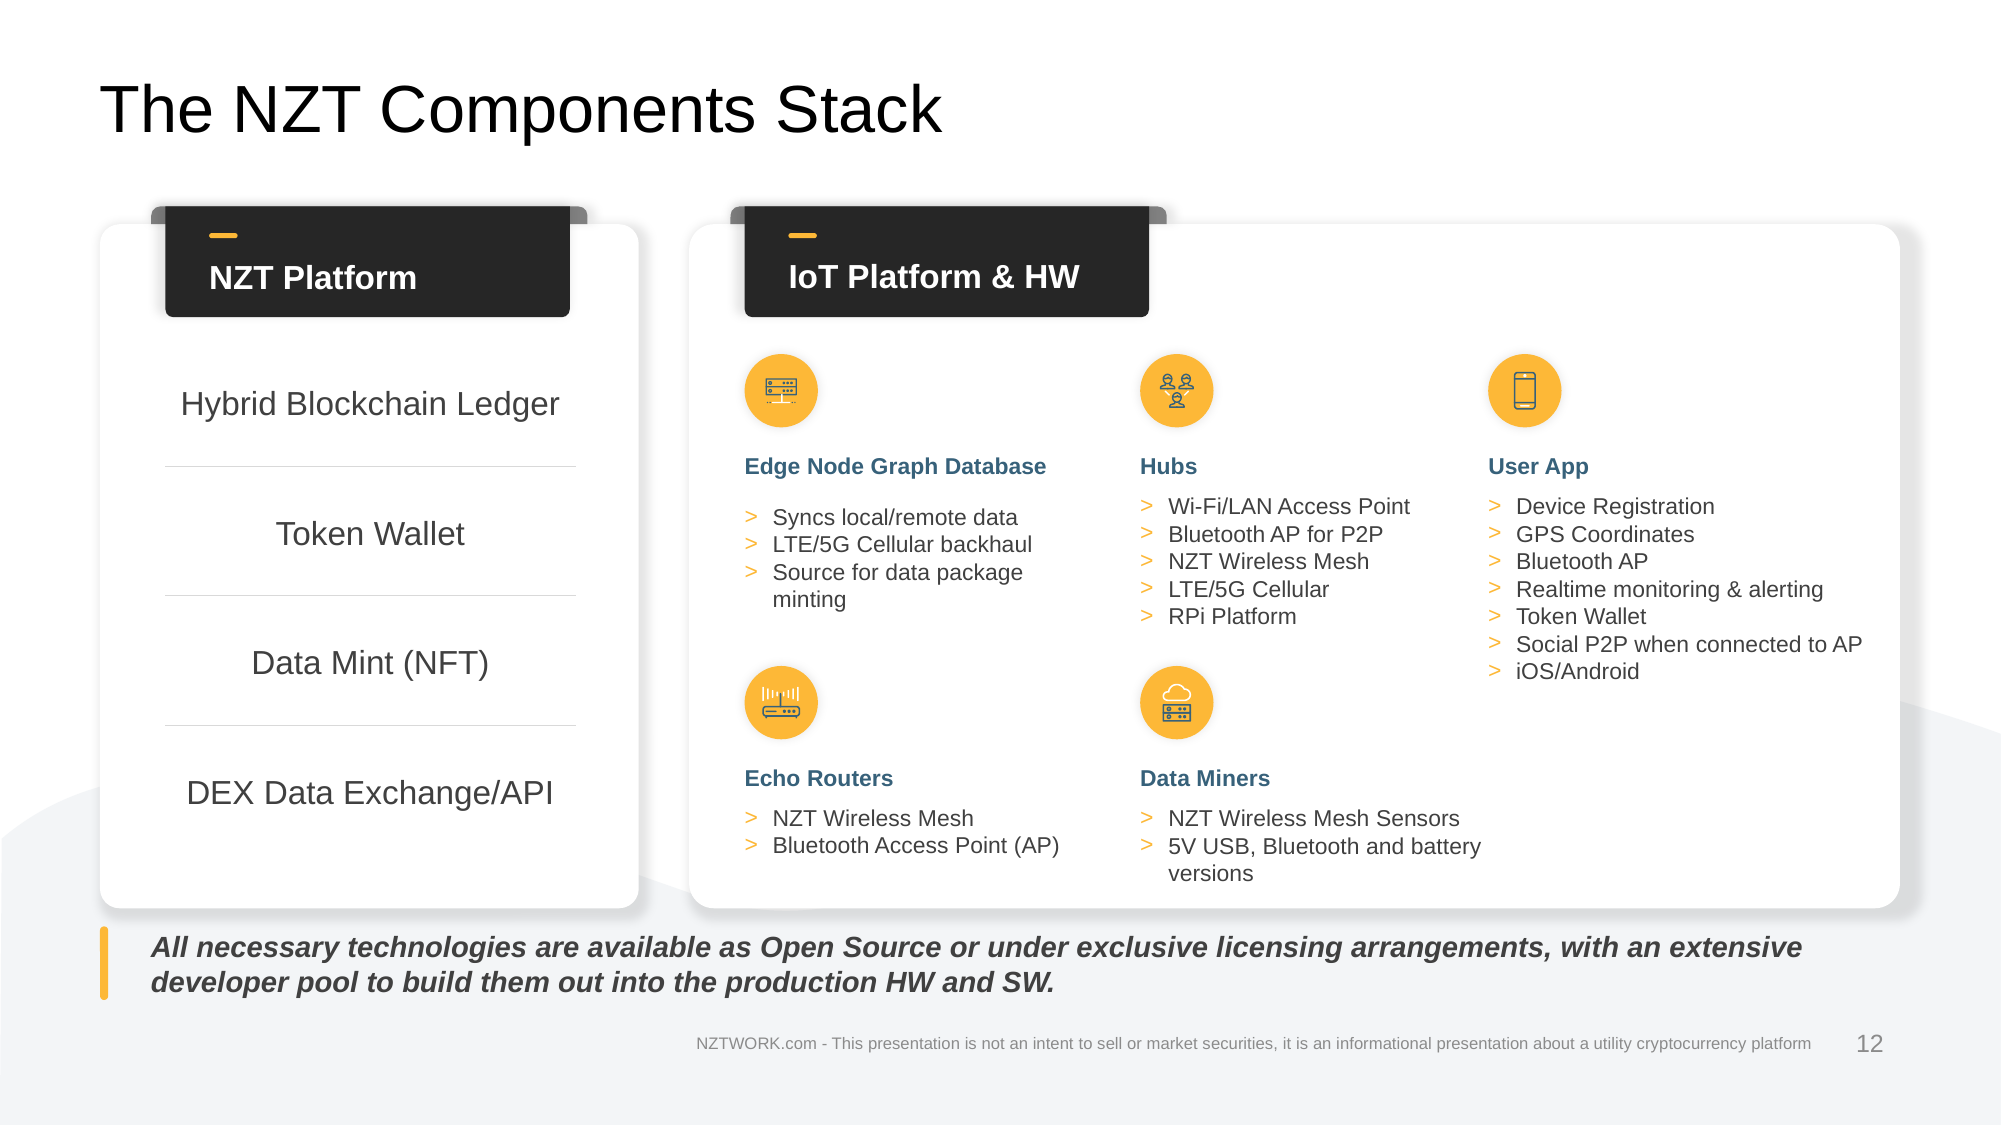

# The NZT Components Stack

NZT Platform

IoT Platform & HW

Hubs
Wi-Fi/LAN Access Point
Bluetooth AP for P2P
NZT Wireless Mesh
LTE/5G Cellular
RPi Platform

User App
Device Registration
GPS Coordinates
Bluetooth AP
Realtime monitoring & alerting
Token Wallet
Social P2P when connected to AP
iOS/Android

Hybrid Blockchain Ledger
Token Wallet
Data Mint (NFT)
DEX Data Exchange/API
Edge Node Graph Database
Syncs local/remote data
LTE/5G Cellular backhaul
Source for data package minting

Echo Routers
NZT Wireless Mesh
Bluetooth Access Point (AP)

Data Miners
NZT Wireless Mesh Sensors
5V USB, Bluetooth and battery versions
All necessary technologies are available as Open Source or under exclusive licensing arrangements, with an extensive developer pool to build them out into the production HW and SW.

NZTWORK.com - This presentation is not an intent to sell or market securities, it is an informational presentation about a utility cryptocurrency platform
12